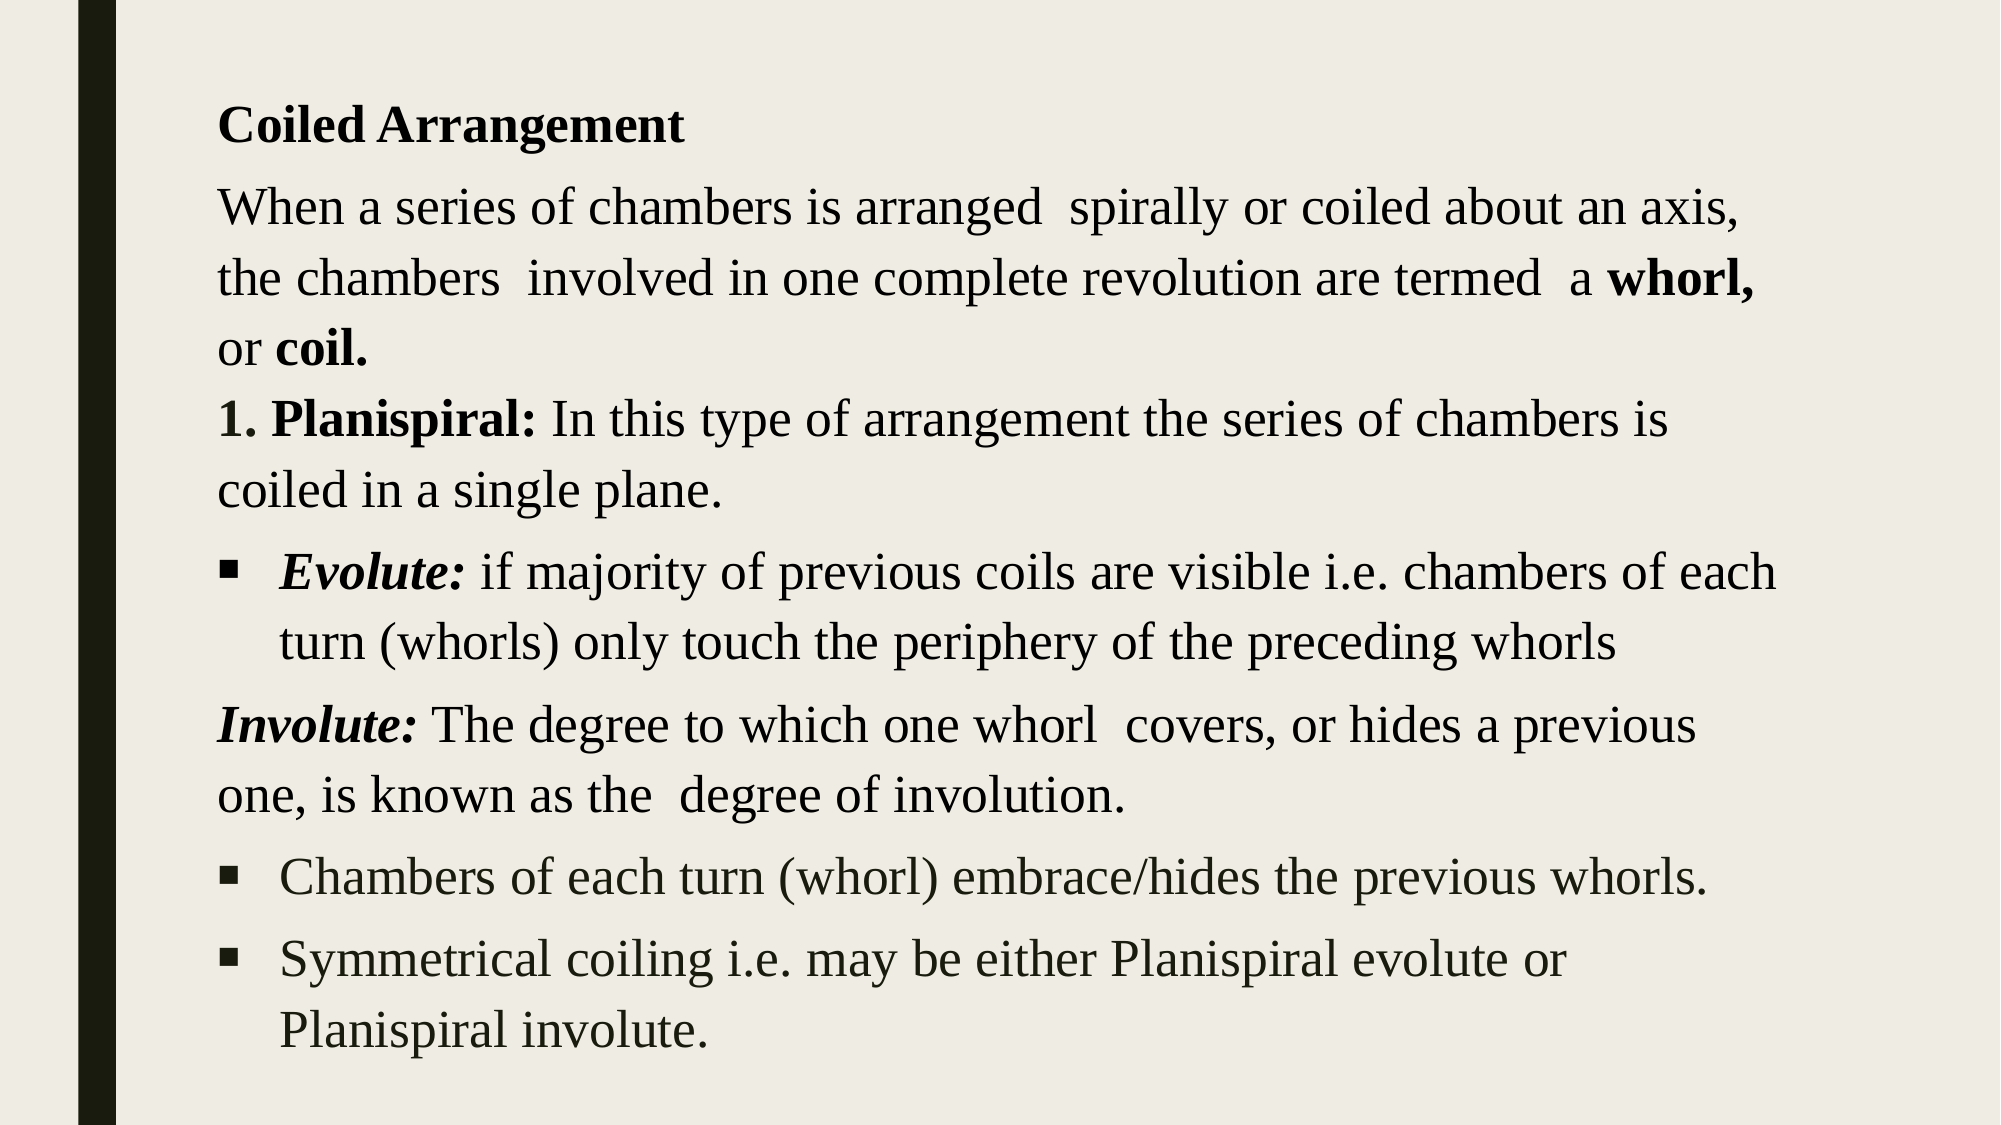

Coiled Arrangement
When a series of chambers is arranged  spirally or coiled about an axis, the chambers  involved in one complete revolution are termed  a whorl, or coil.
1. Planispiral: In this type of arrangement the series of chambers is coiled in a single plane.
Evolute: if majority of previous coils are visible i.e. chambers of each turn (whorls) only touch the periphery of the preceding whorls
Involute: The degree to which one whorl  covers, or hides a previous one, is known as the  degree of involution.
Chambers of each turn (whorl) embrace/hides the previous whorls.
Symmetrical coiling i.e. may be either Planispiral evolute or Planispiral involute.
#